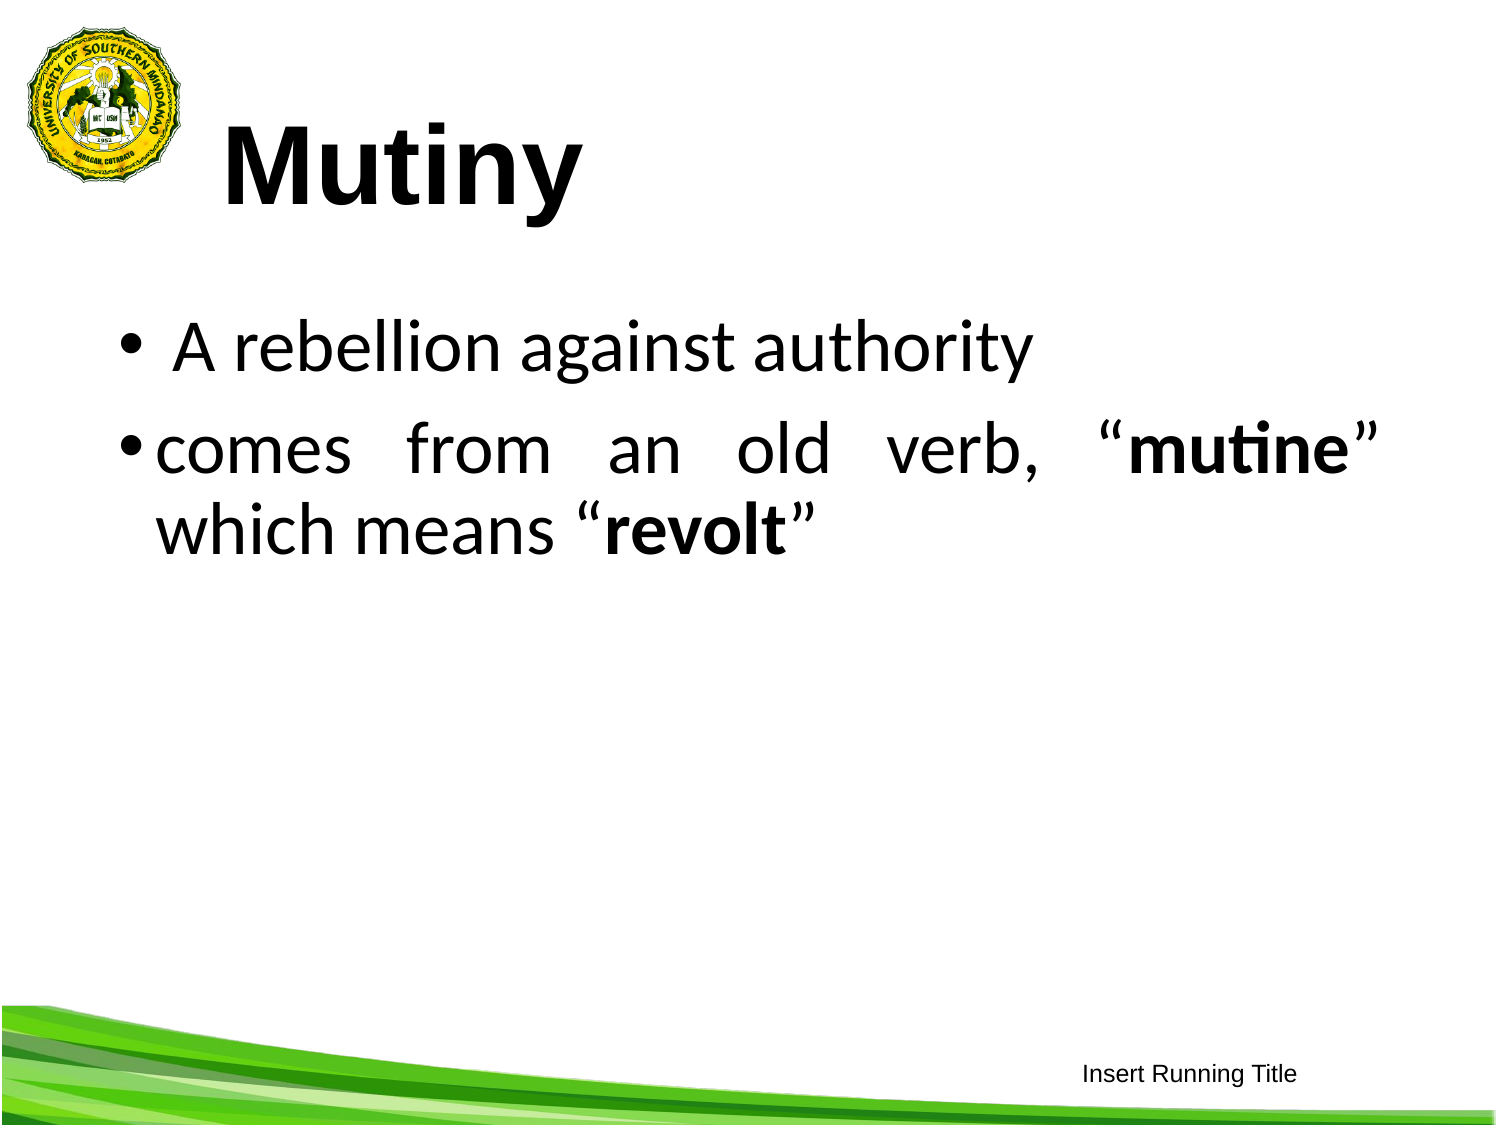

# Mutiny
 A rebellion against authority
comes from an old verb, “mutine” which means “revolt”
Insert Running Title
6